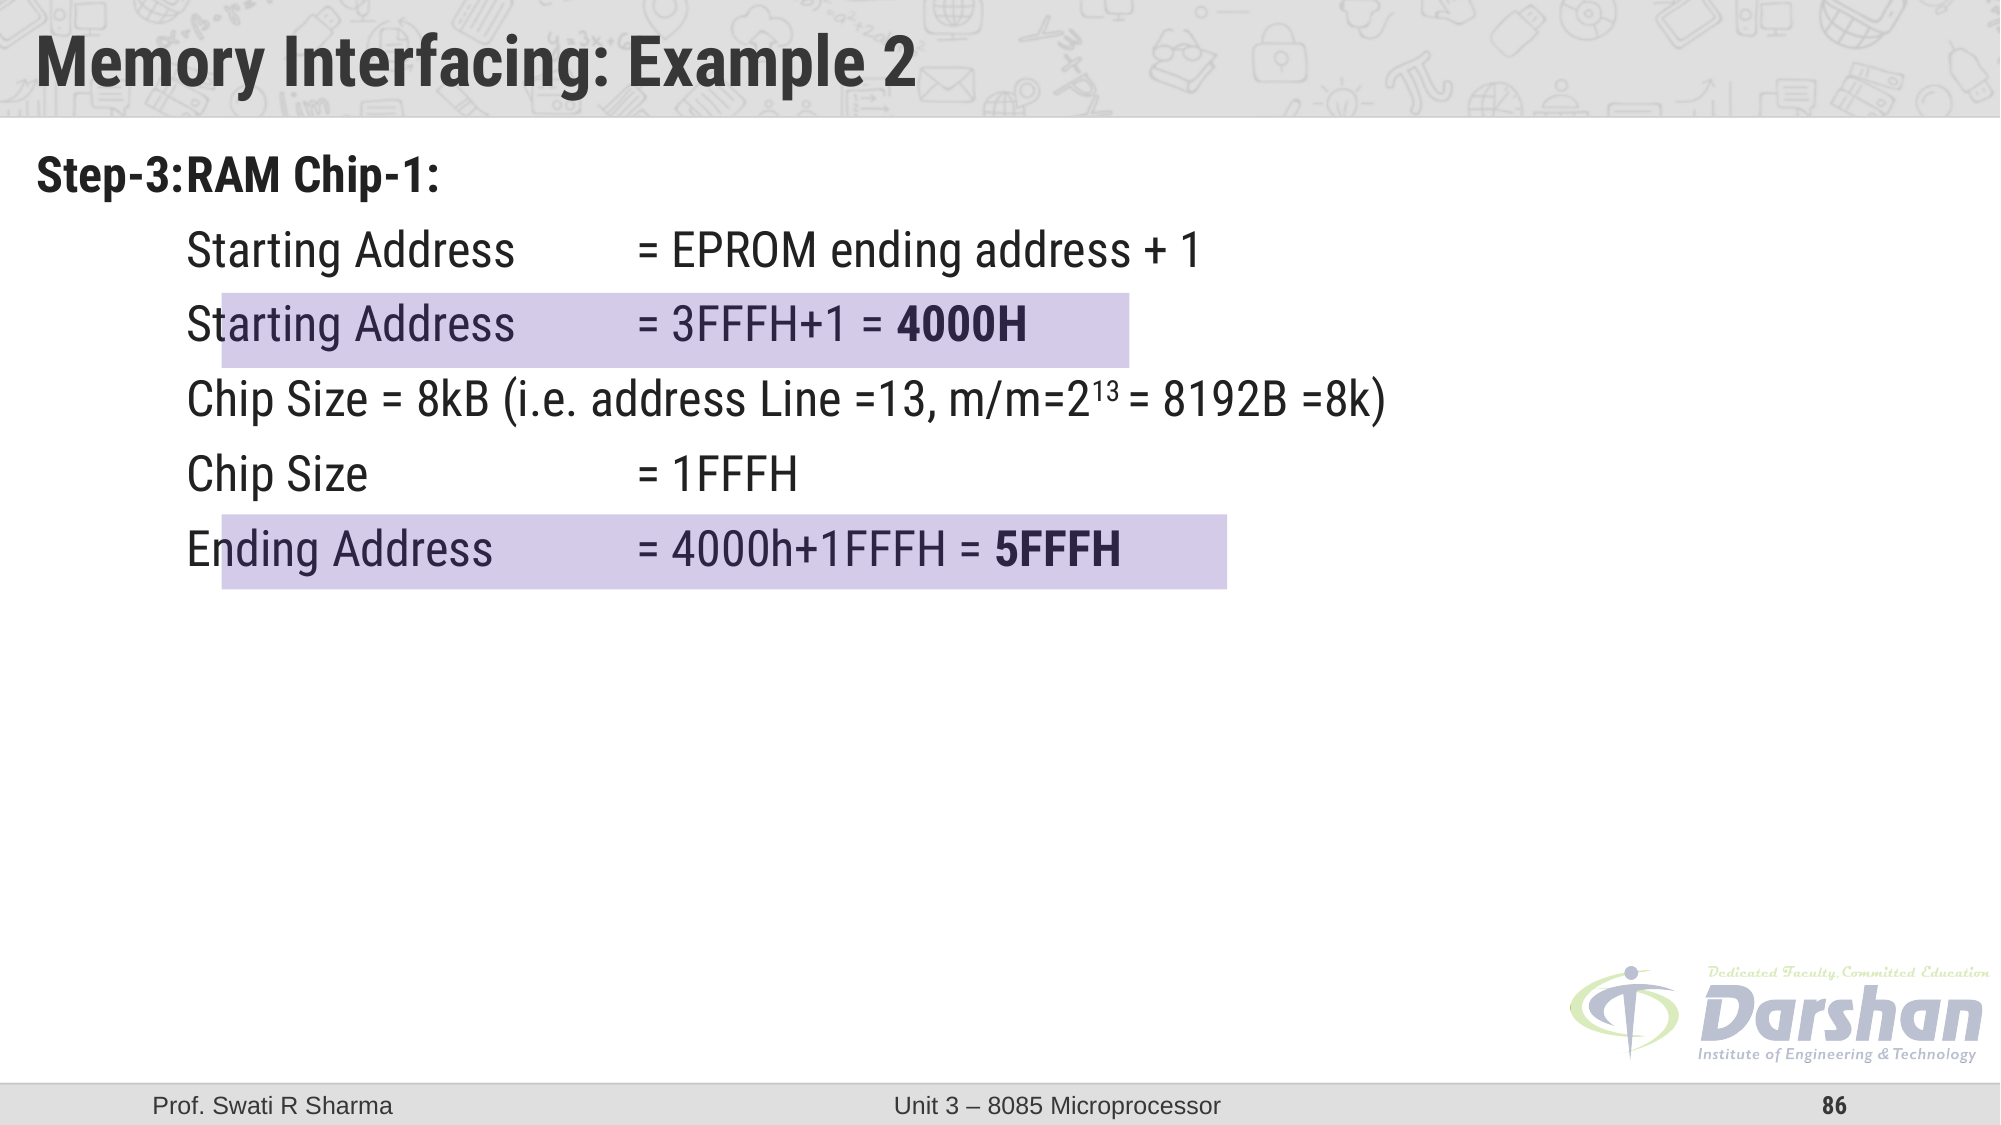

# Memory Interfacing: Example 2
Step-3:	RAM Chip-1:
	Starting Address 	= EPROM ending address + 1
	Starting Address 	= 3FFFH+1 = 4000H
	Chip Size = 8kB (i.e. address Line =13, m/m=213 = 8192B =8k)
	Chip Size 		= 1FFFH
	Ending Address 	= 4000h+1FFFH = 5FFFH